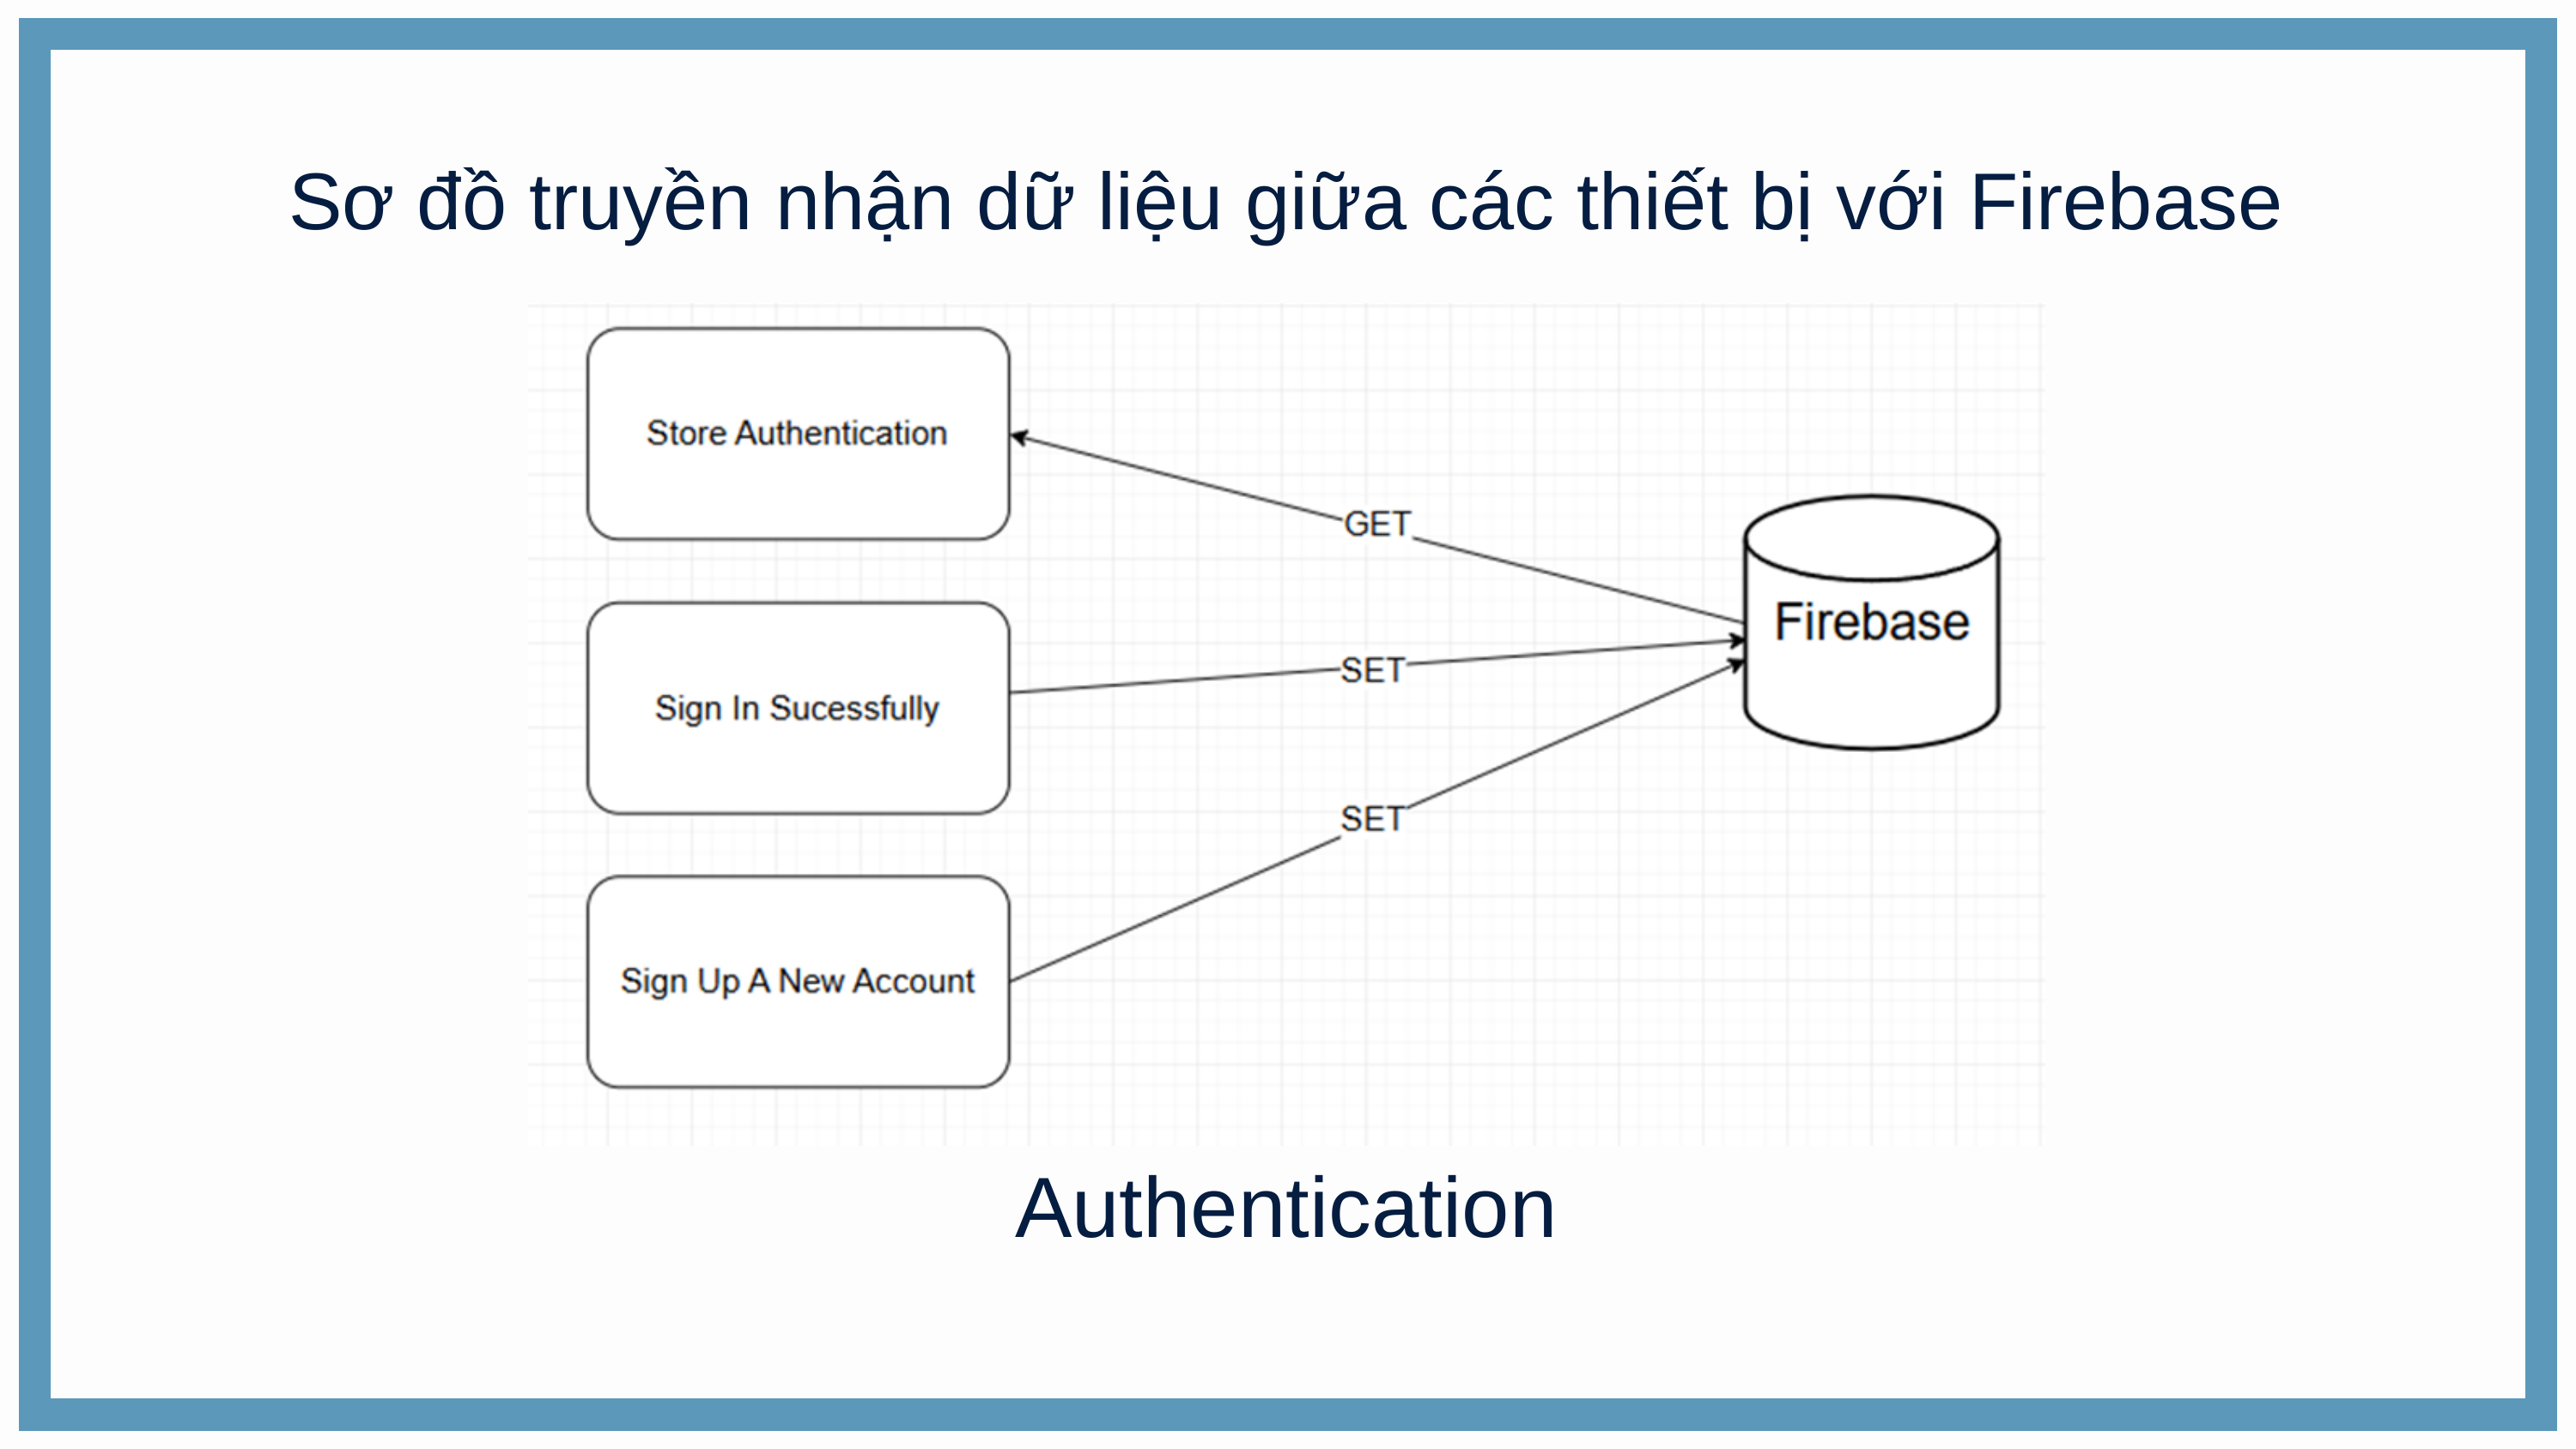

Sơ đồ truyền nhận dữ liệu giữa các thiết bị với Firebase

Authentication